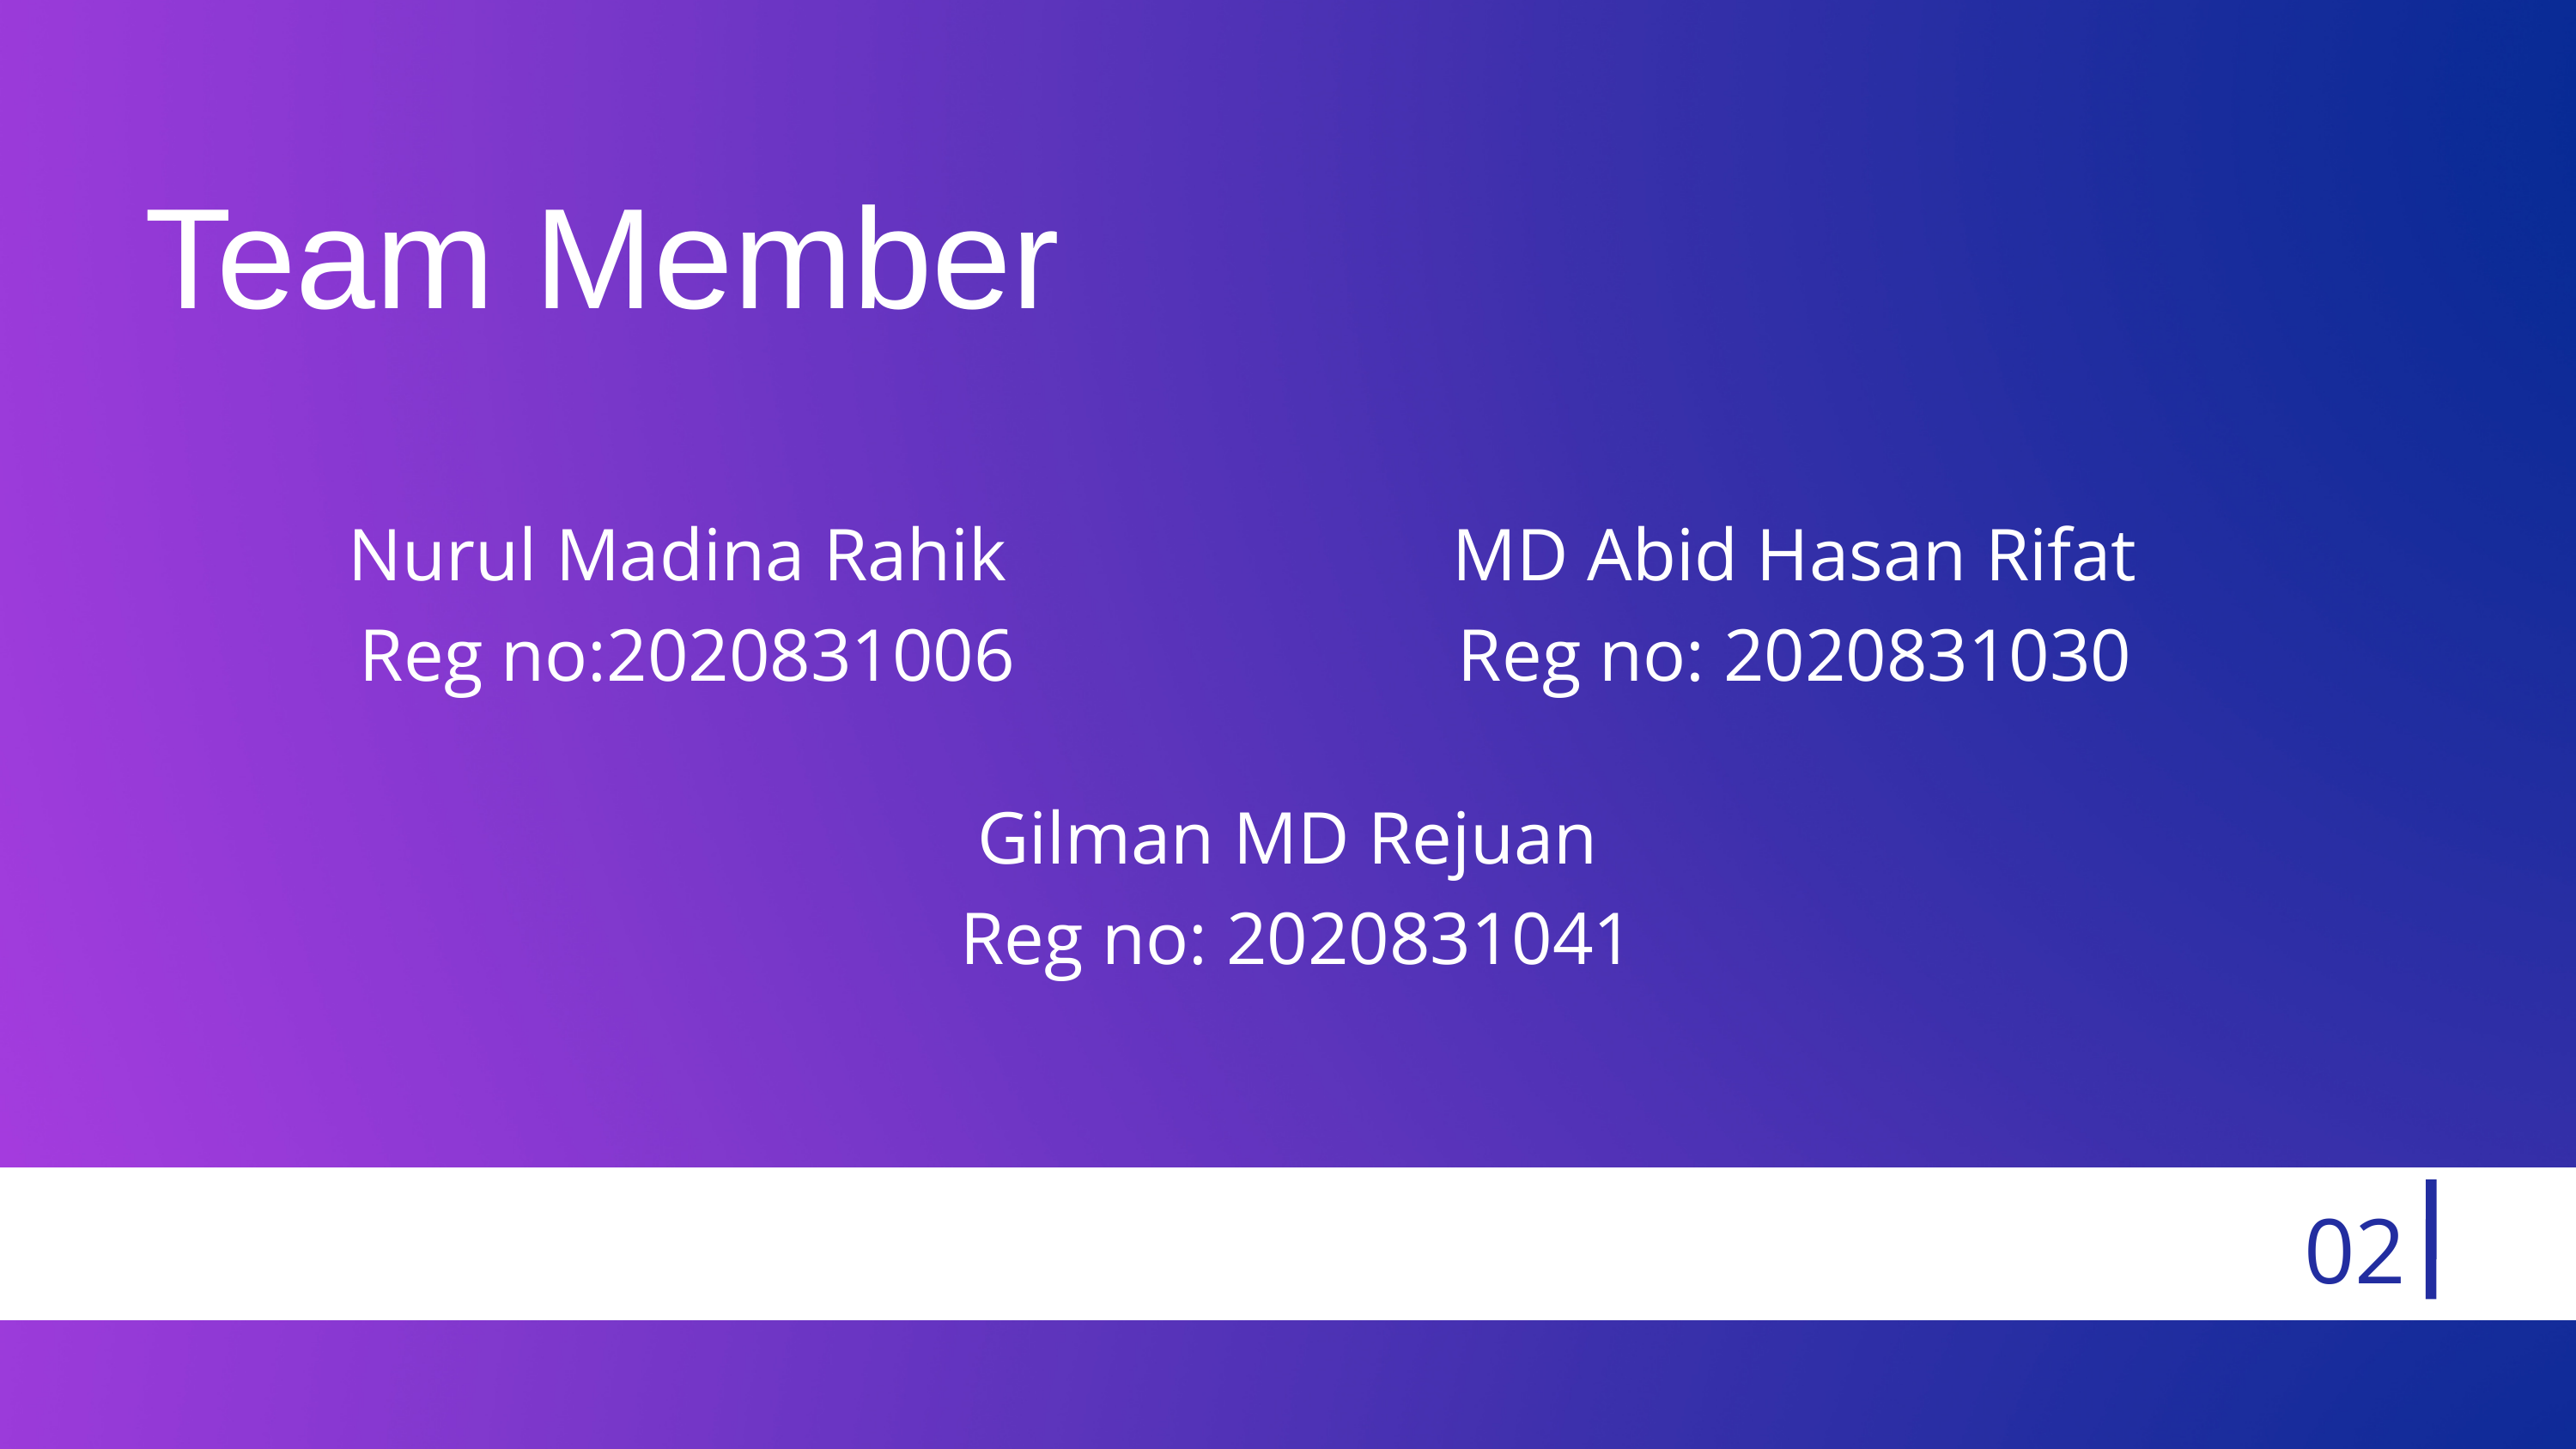

Team Member
Nurul Madina Rahik
Reg no:2020831006

MD Abid Hasan Rifat
Reg no: 2020831030

Gilman MD Rejuan
 Reg no: 2020831041
02